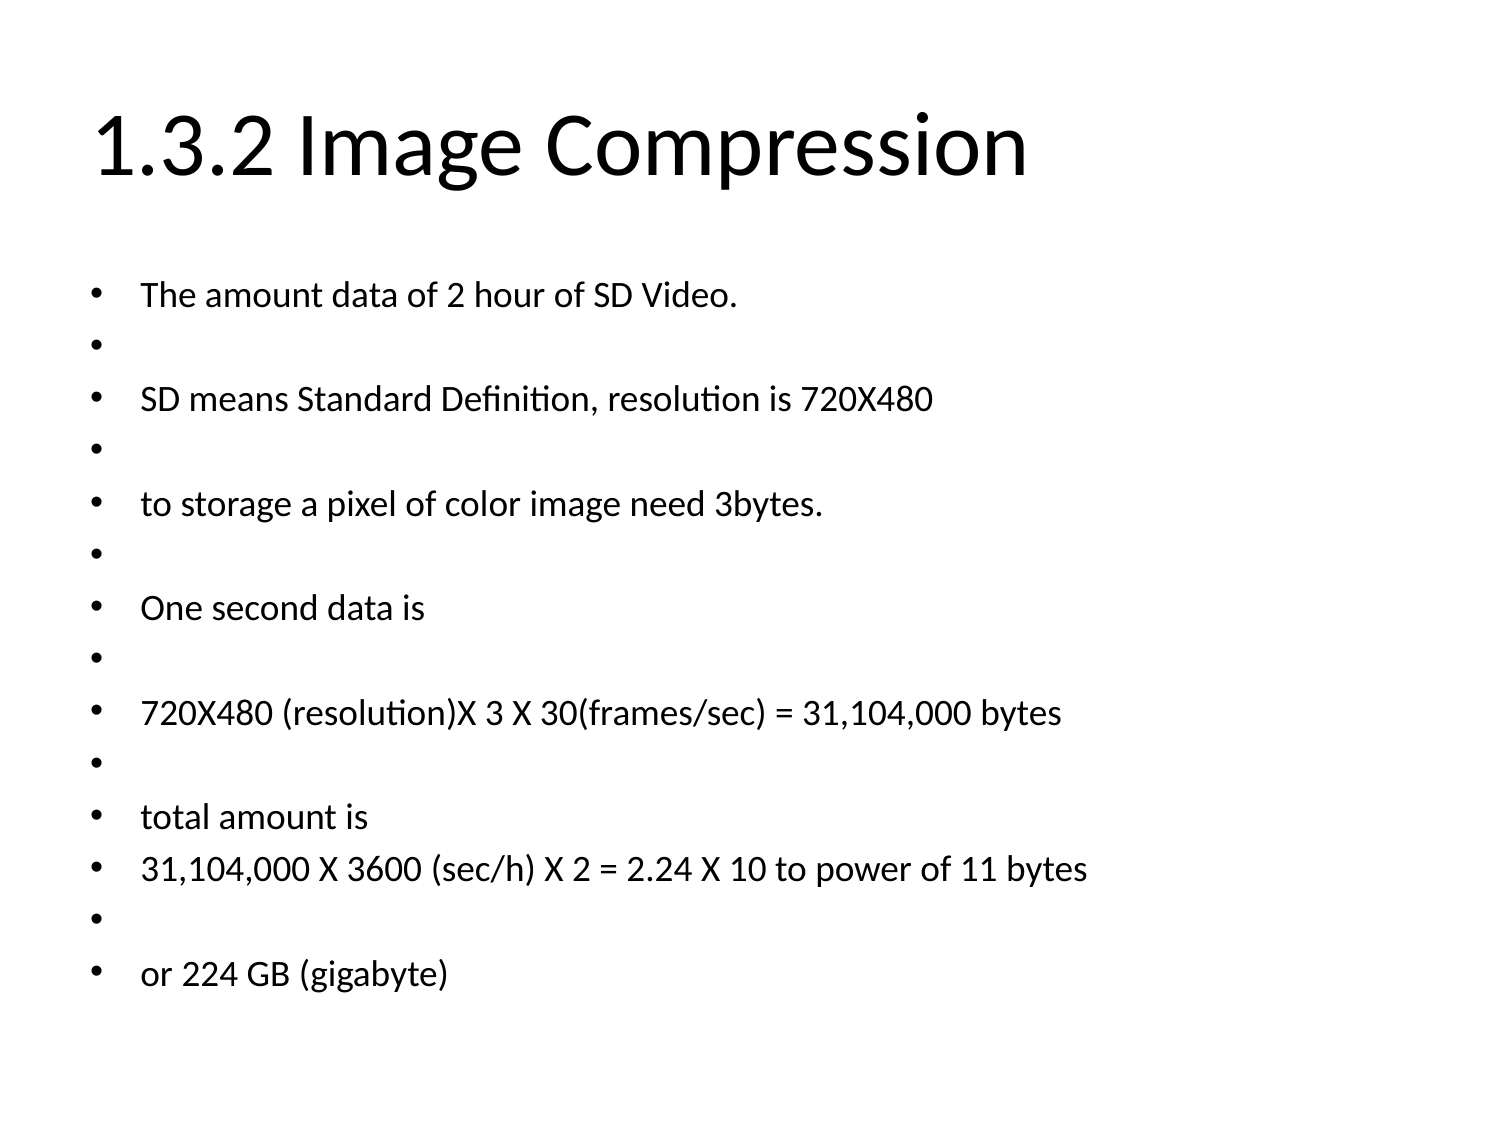

# 1.3.2 Image Compression
The amount data of 2 hour of SD Video.

SD means Standard Definition, resolution is 720X480

to storage a pixel of color image need 3bytes.

One second data is

720X480 (resolution)X 3 X 30(frames/sec) = 31,104,000 bytes

total amount is
31,104,000 X 3600 (sec/h) X 2 = 2.24 X 10 to power of 11 bytes

or 224 GB (gigabyte)